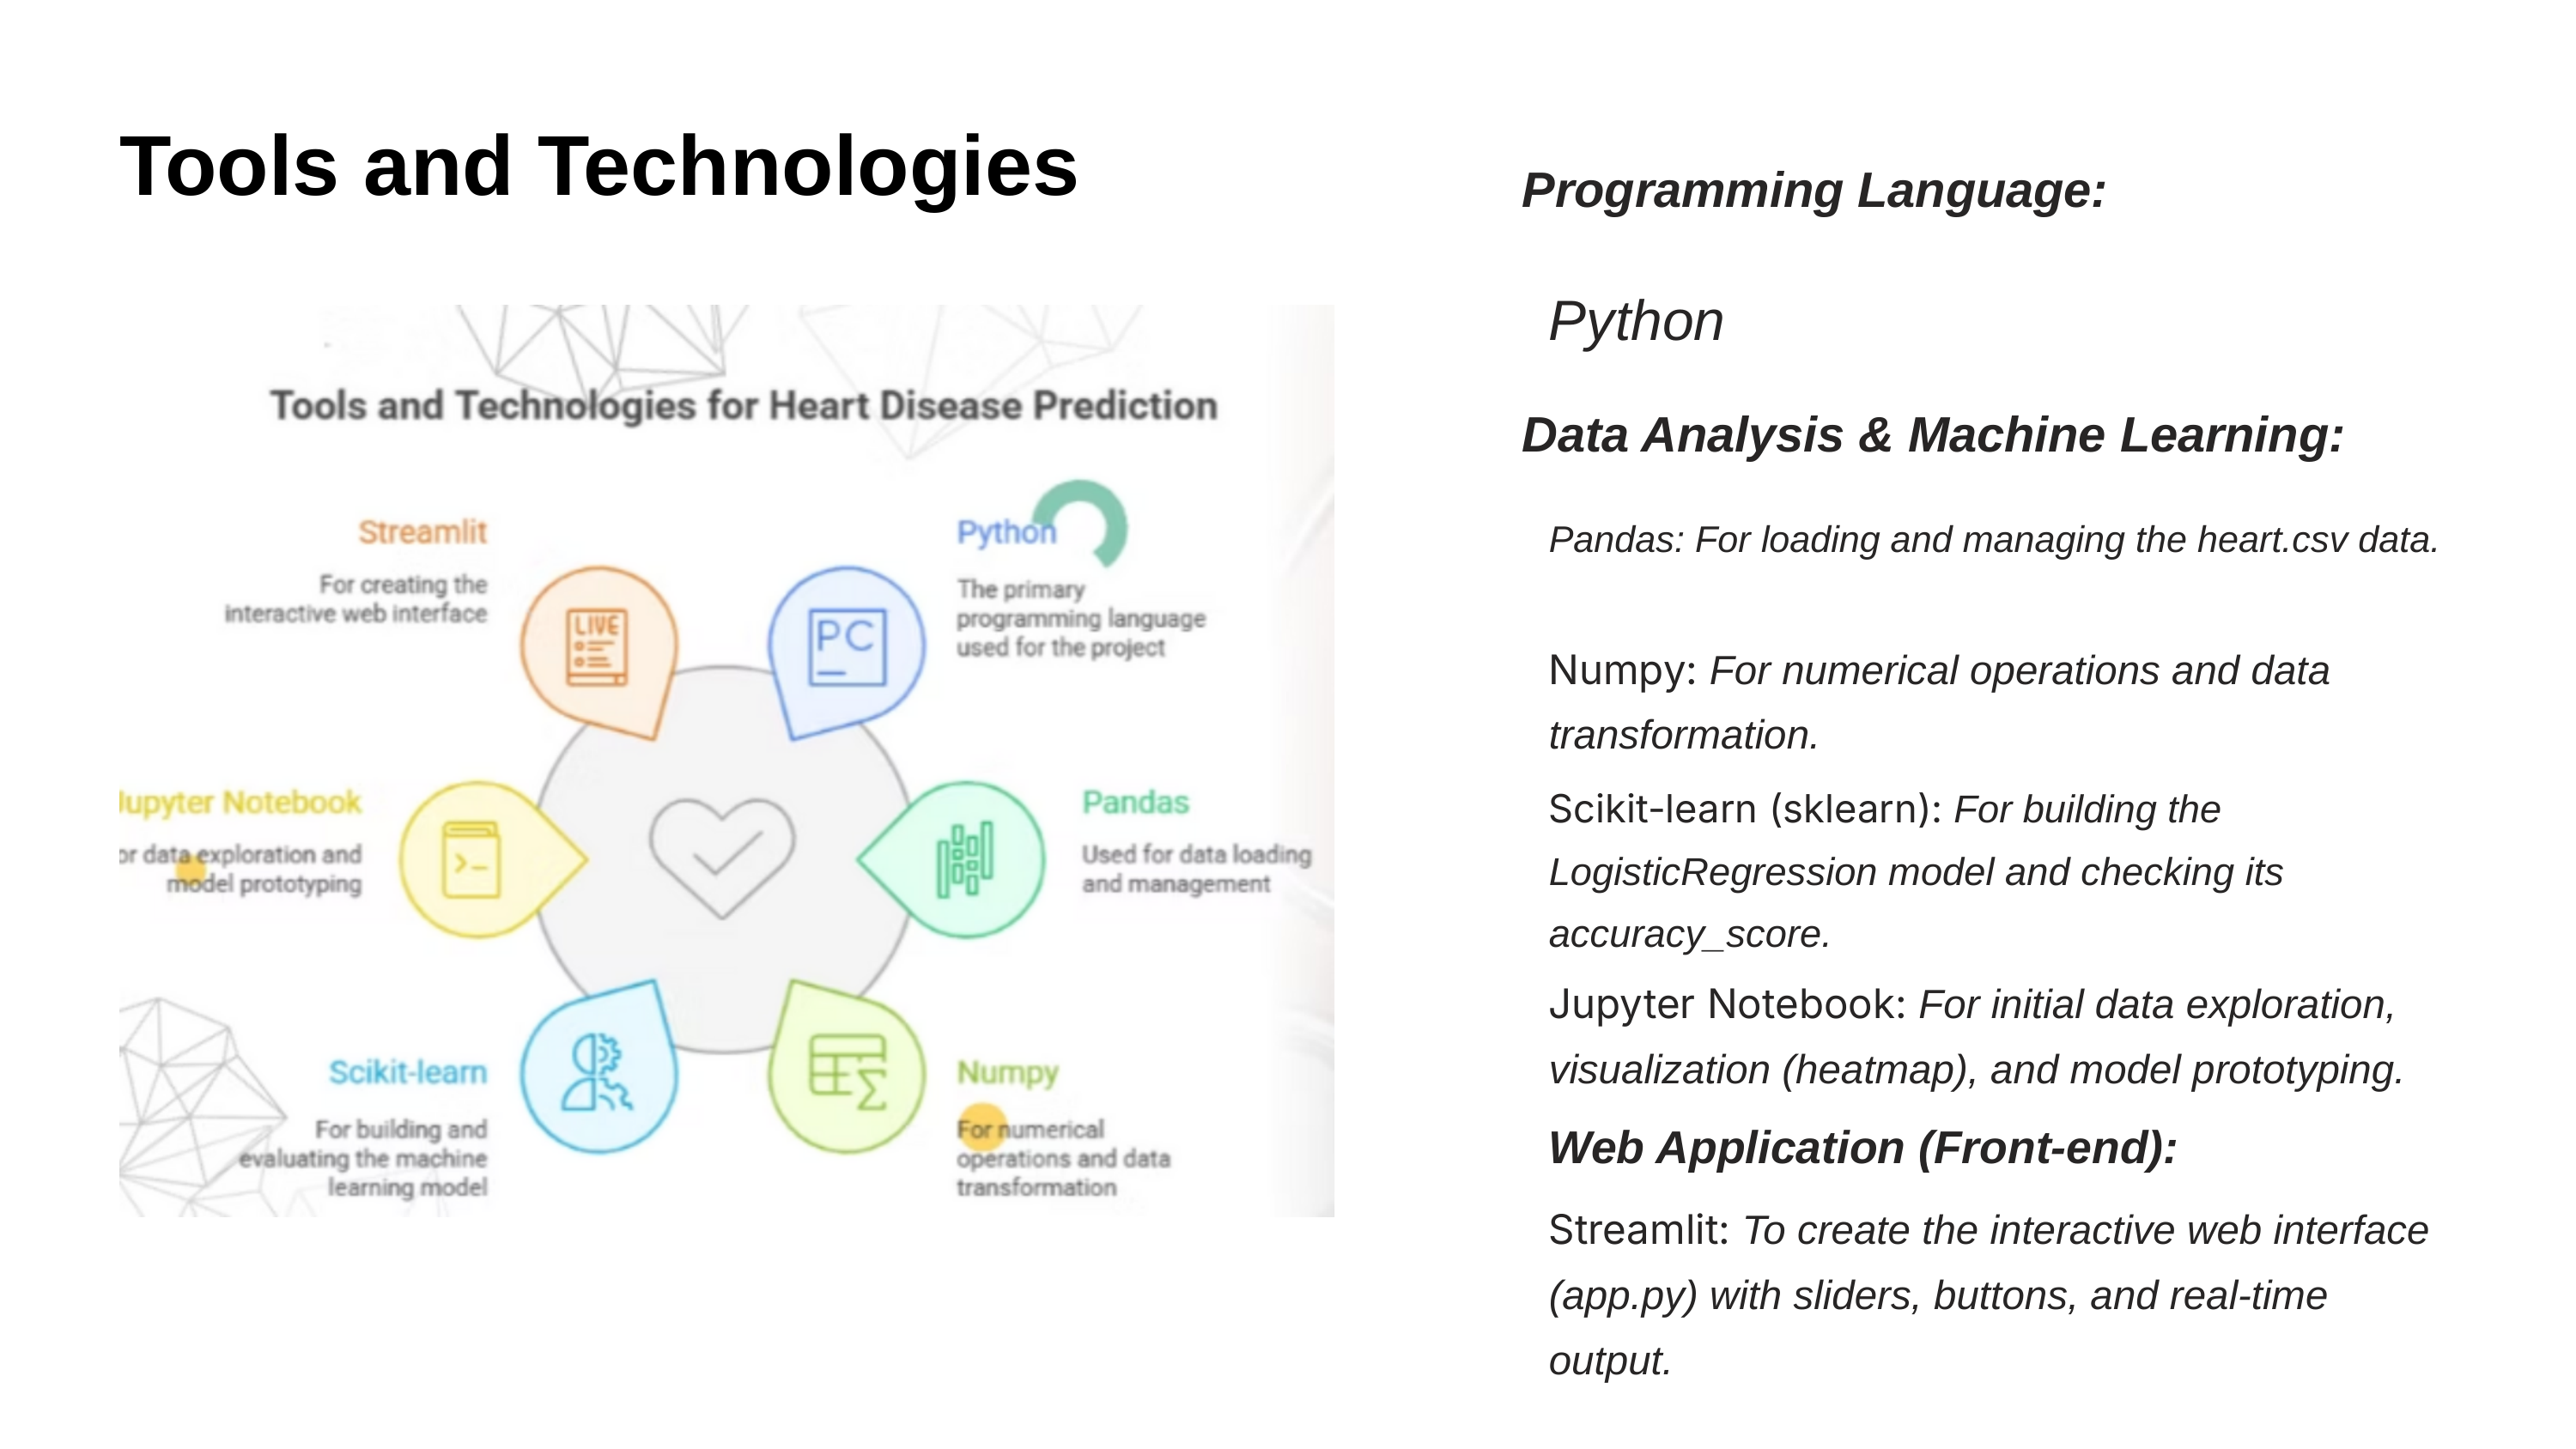

Tools and Technologies
Programming Language:
Python

Data Analysis & Machine Learning:
Pandas: For loading and managing the heart.csv data.
Numpy: For numerical operations and data transformation.
Scikit-learn (sklearn): For building the LogisticRegression model and checking its accuracy_score.
Jupyter Notebook: For initial data exploration, visualization (heatmap), and model prototyping.
Web Application (Front-end):
Streamlit: To create the interactive web interface (app.py) with sliders, buttons, and real-time output.